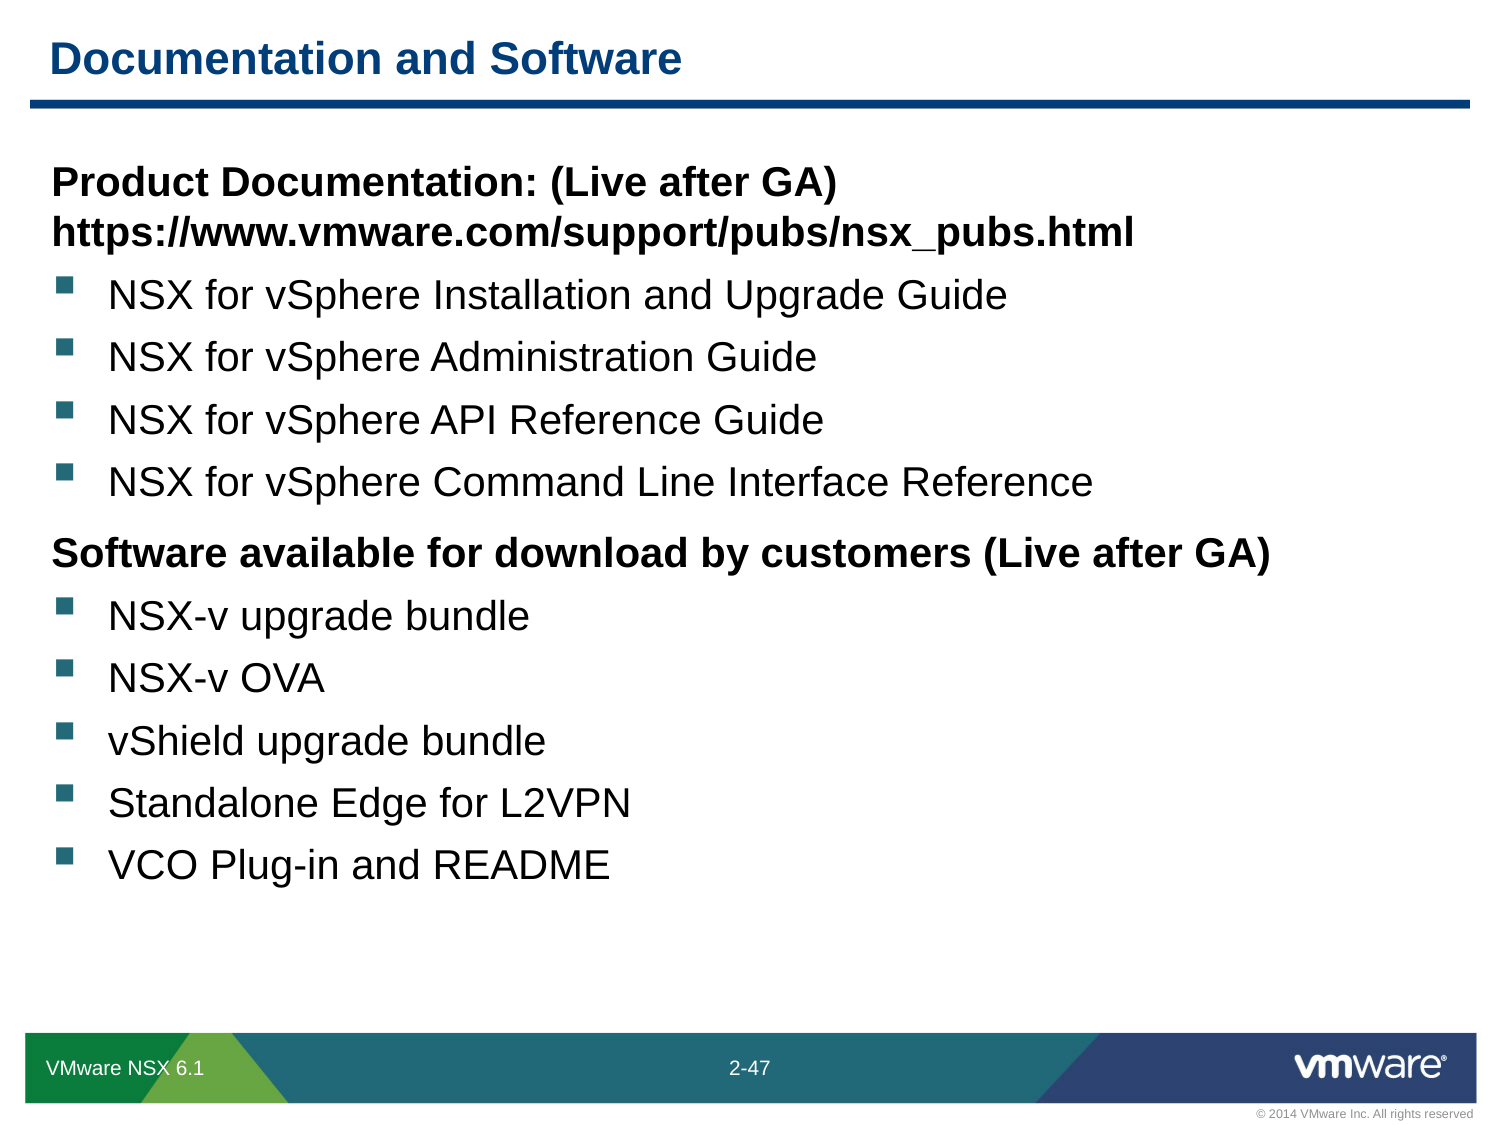

# Documentation and Software
Product Documentation: (Live after GA) https://www.vmware.com/support/pubs/nsx_pubs.html
NSX for vSphere Installation and Upgrade Guide
NSX for vSphere Administration Guide
NSX for vSphere API Reference Guide
NSX for vSphere Command Line Interface Reference
Software available for download by customers (Live after GA)
NSX-v upgrade bundle
NSX-v OVA
vShield upgrade bundle
Standalone Edge for L2VPN
VCO Plug-in and README